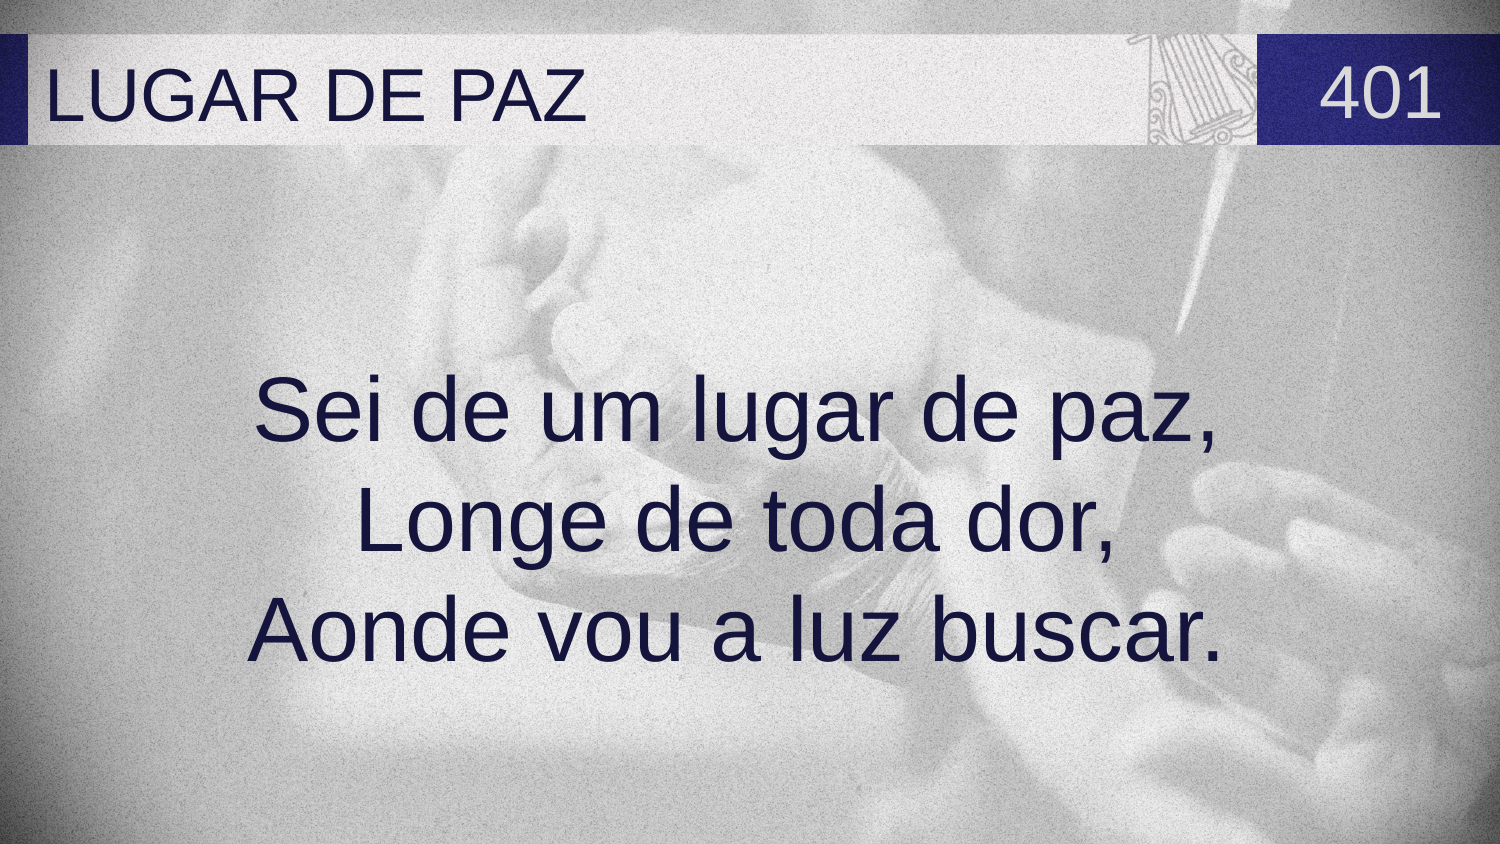

# LUGAR DE PAZ
401
Sei de um lugar de paz,
Longe de toda dor,
Aonde vou a luz buscar.